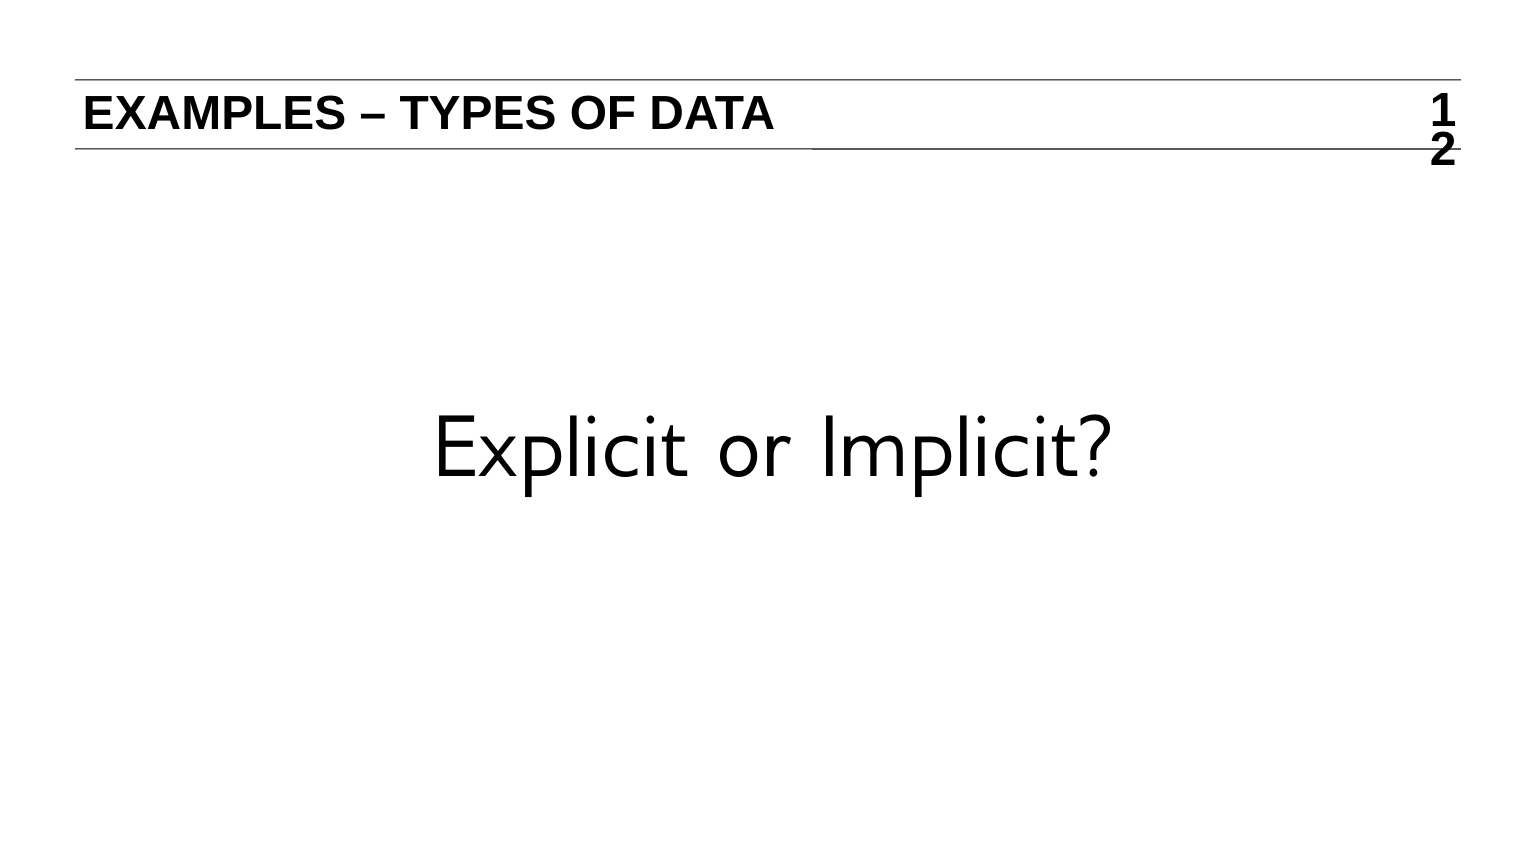

Examples – Types of data
12
Explicit or Implicit?